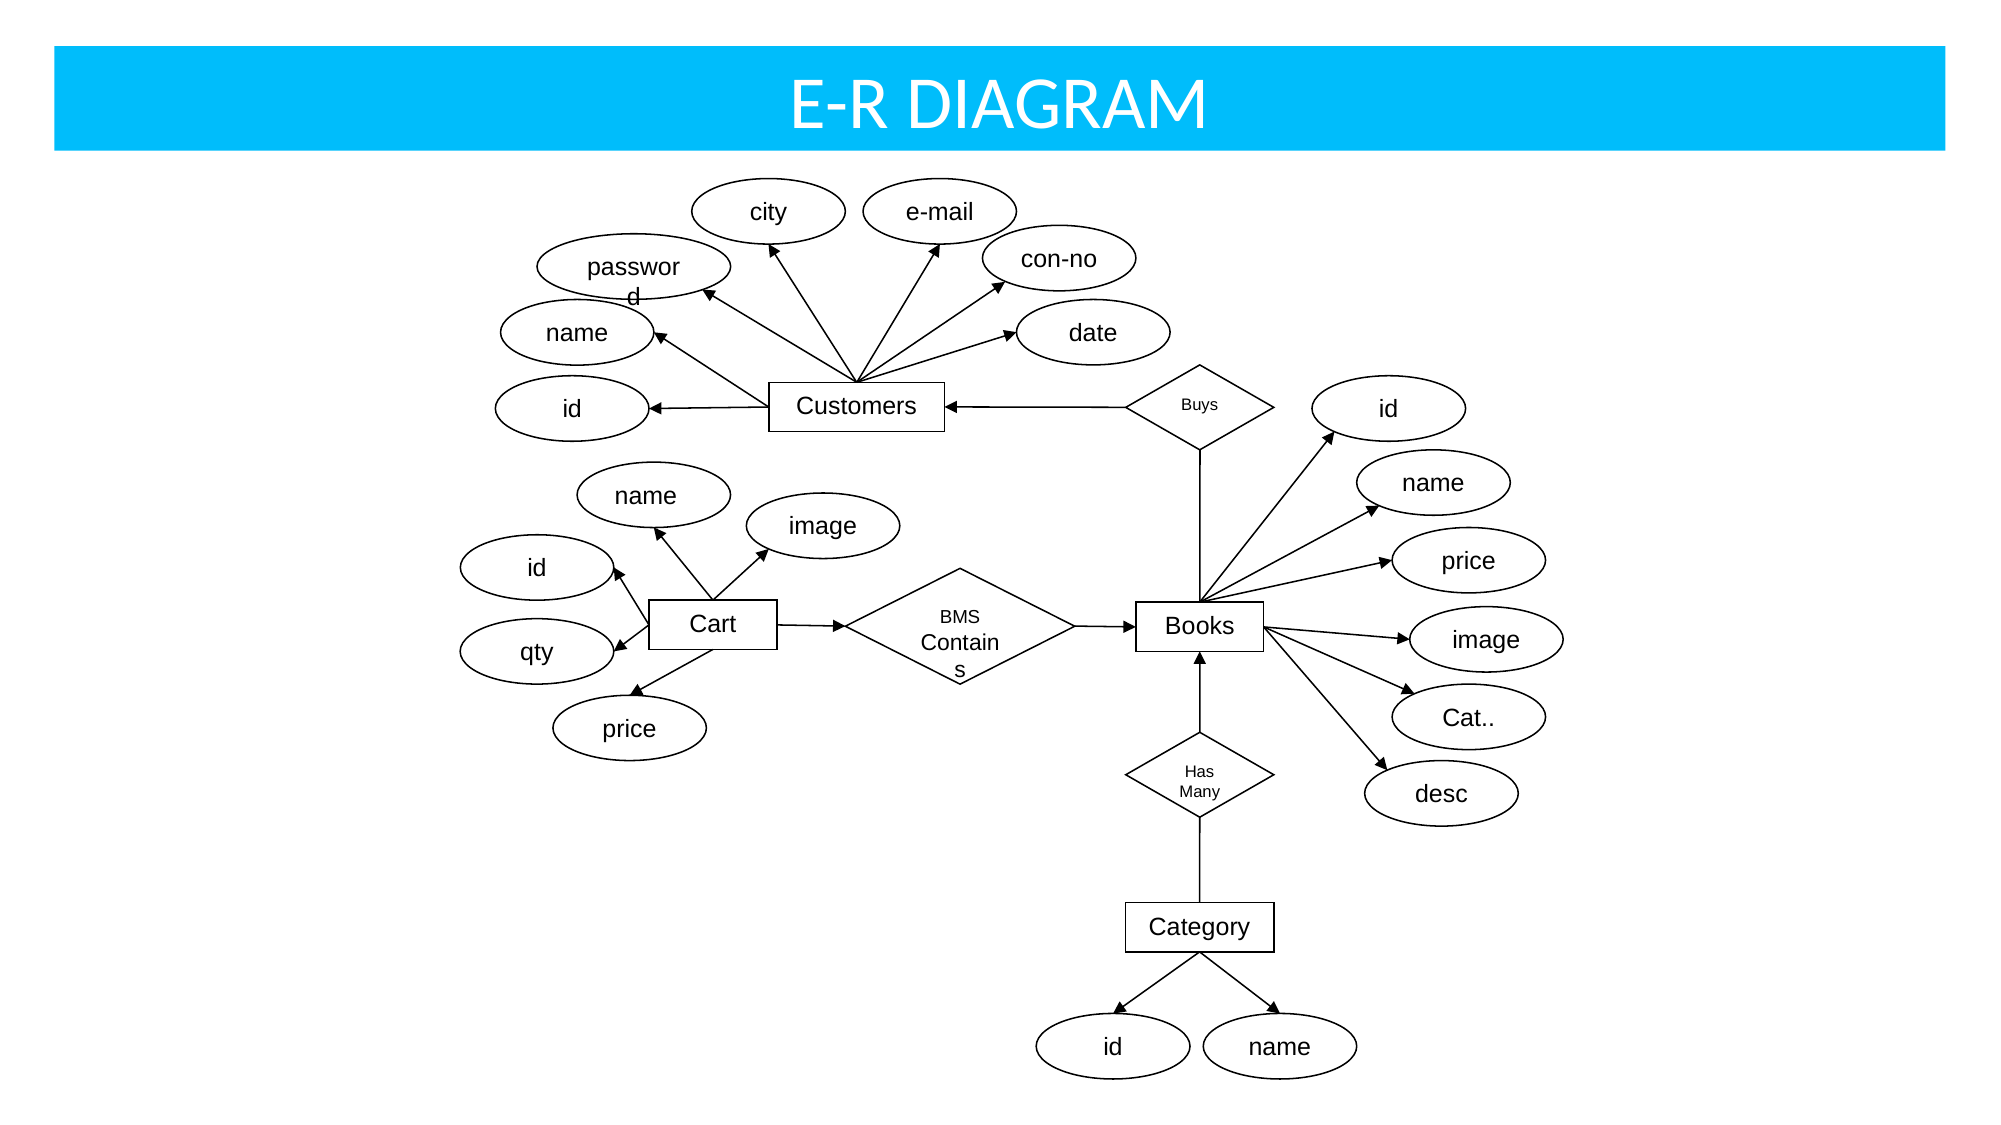

E-R DIAGRAM

city
e-mail
con-no
password

name
date

Buys
id
id
Customers

name
name
image

price
id

BMS Contains
Cart
Books

image
qty

Cat..
price
Has Many
desc

Category

id
name